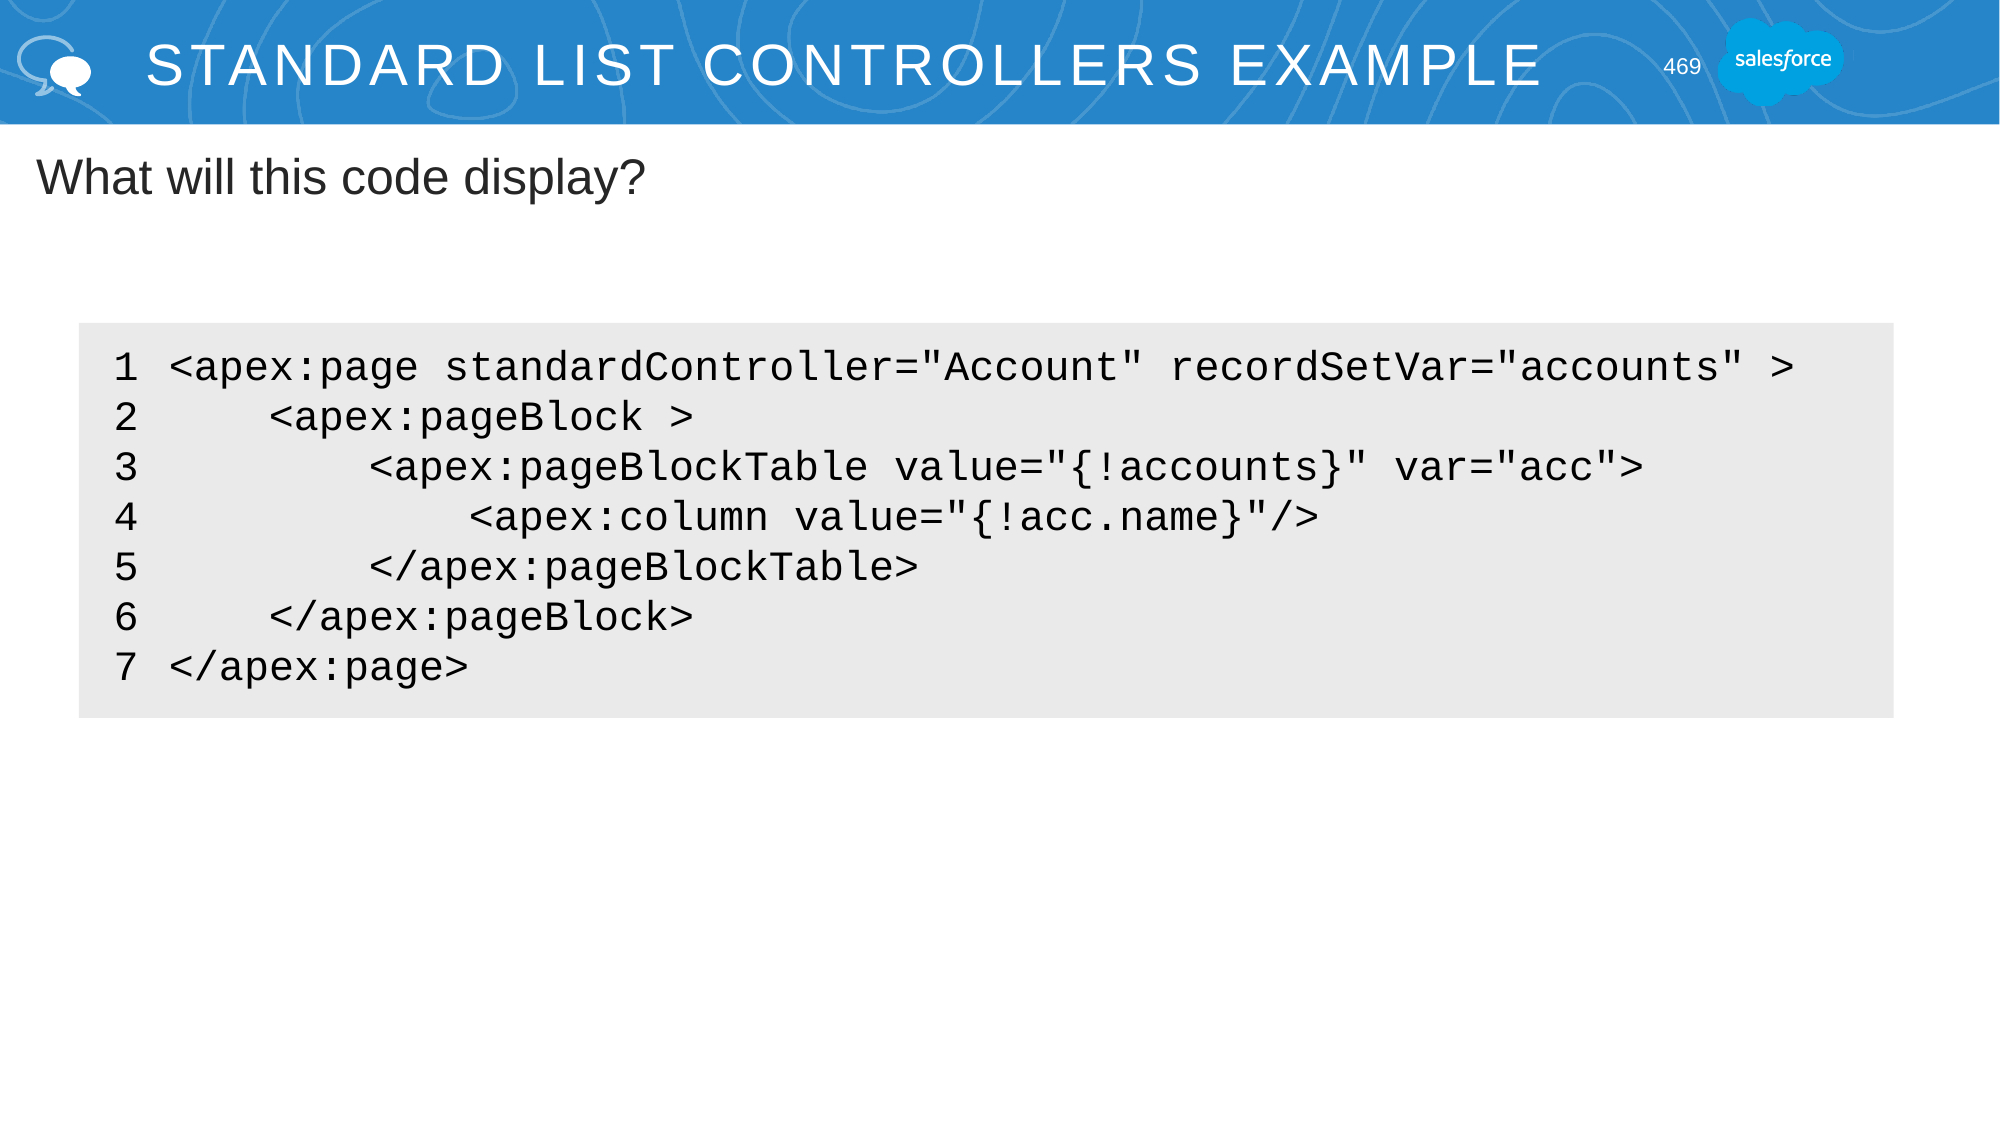

# Standard List Controllers Example
469
What will this code display?

1
2
3
4
5
6
7
<apex:page standardController="Account" recordSetVar="accounts" >
    <apex:pageBlock >
        <apex:pageBlockTable value="{!accounts}" var="acc">
            <apex:column value="{!acc.name}"/>
        </apex:pageBlockTable>
    </apex:pageBlock>
</apex:page>